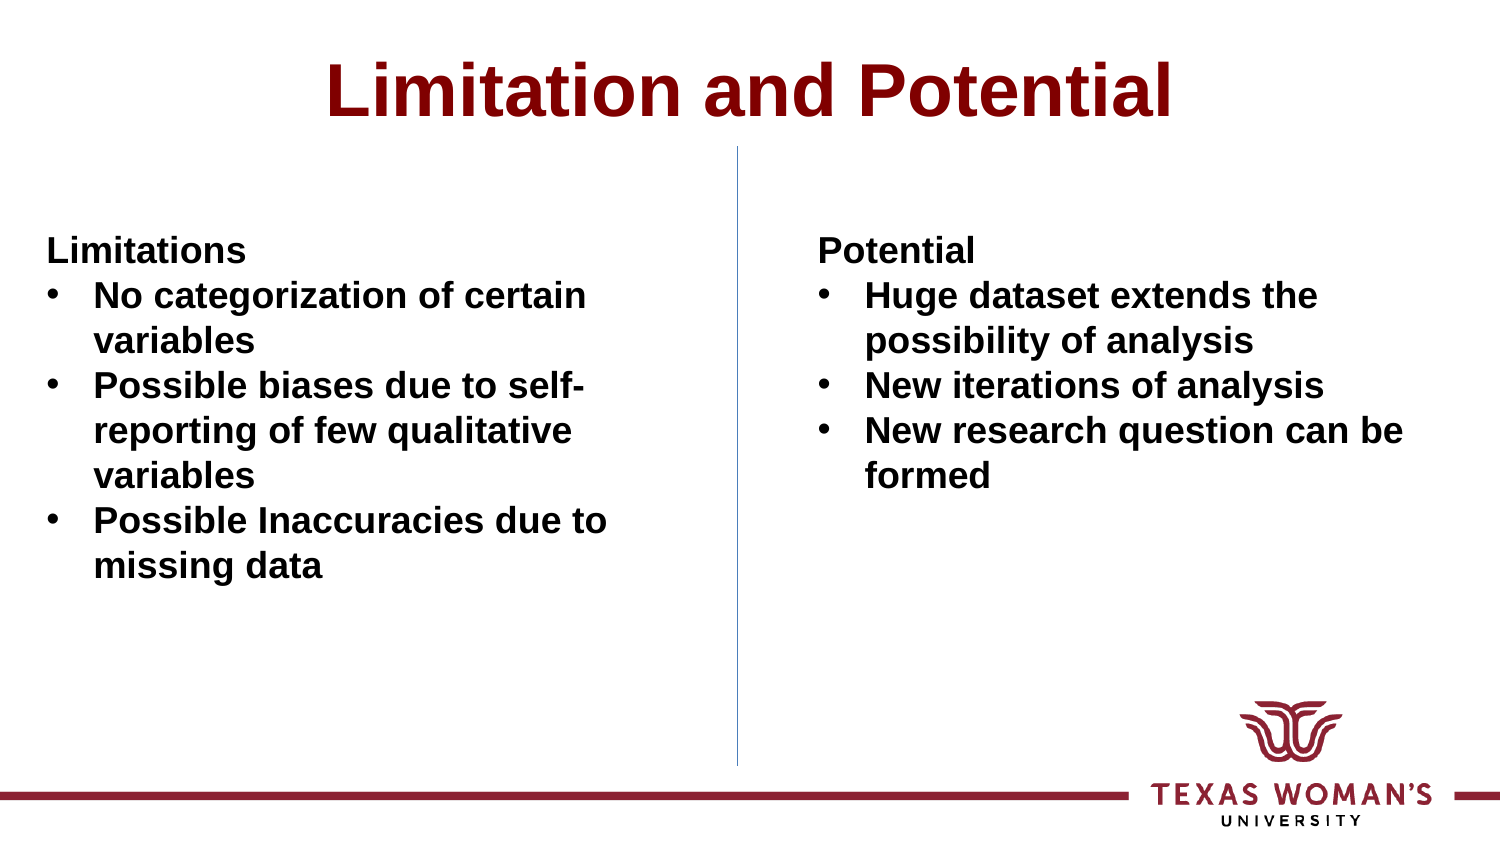

# Limitation and Potential
Limitations
No categorization of certain variables
Possible biases due to self-reporting of few qualitative variables
Possible Inaccuracies due to missing data

Potential
Huge dataset extends the possibility of analysis
New iterations of analysis
New research question can be formed